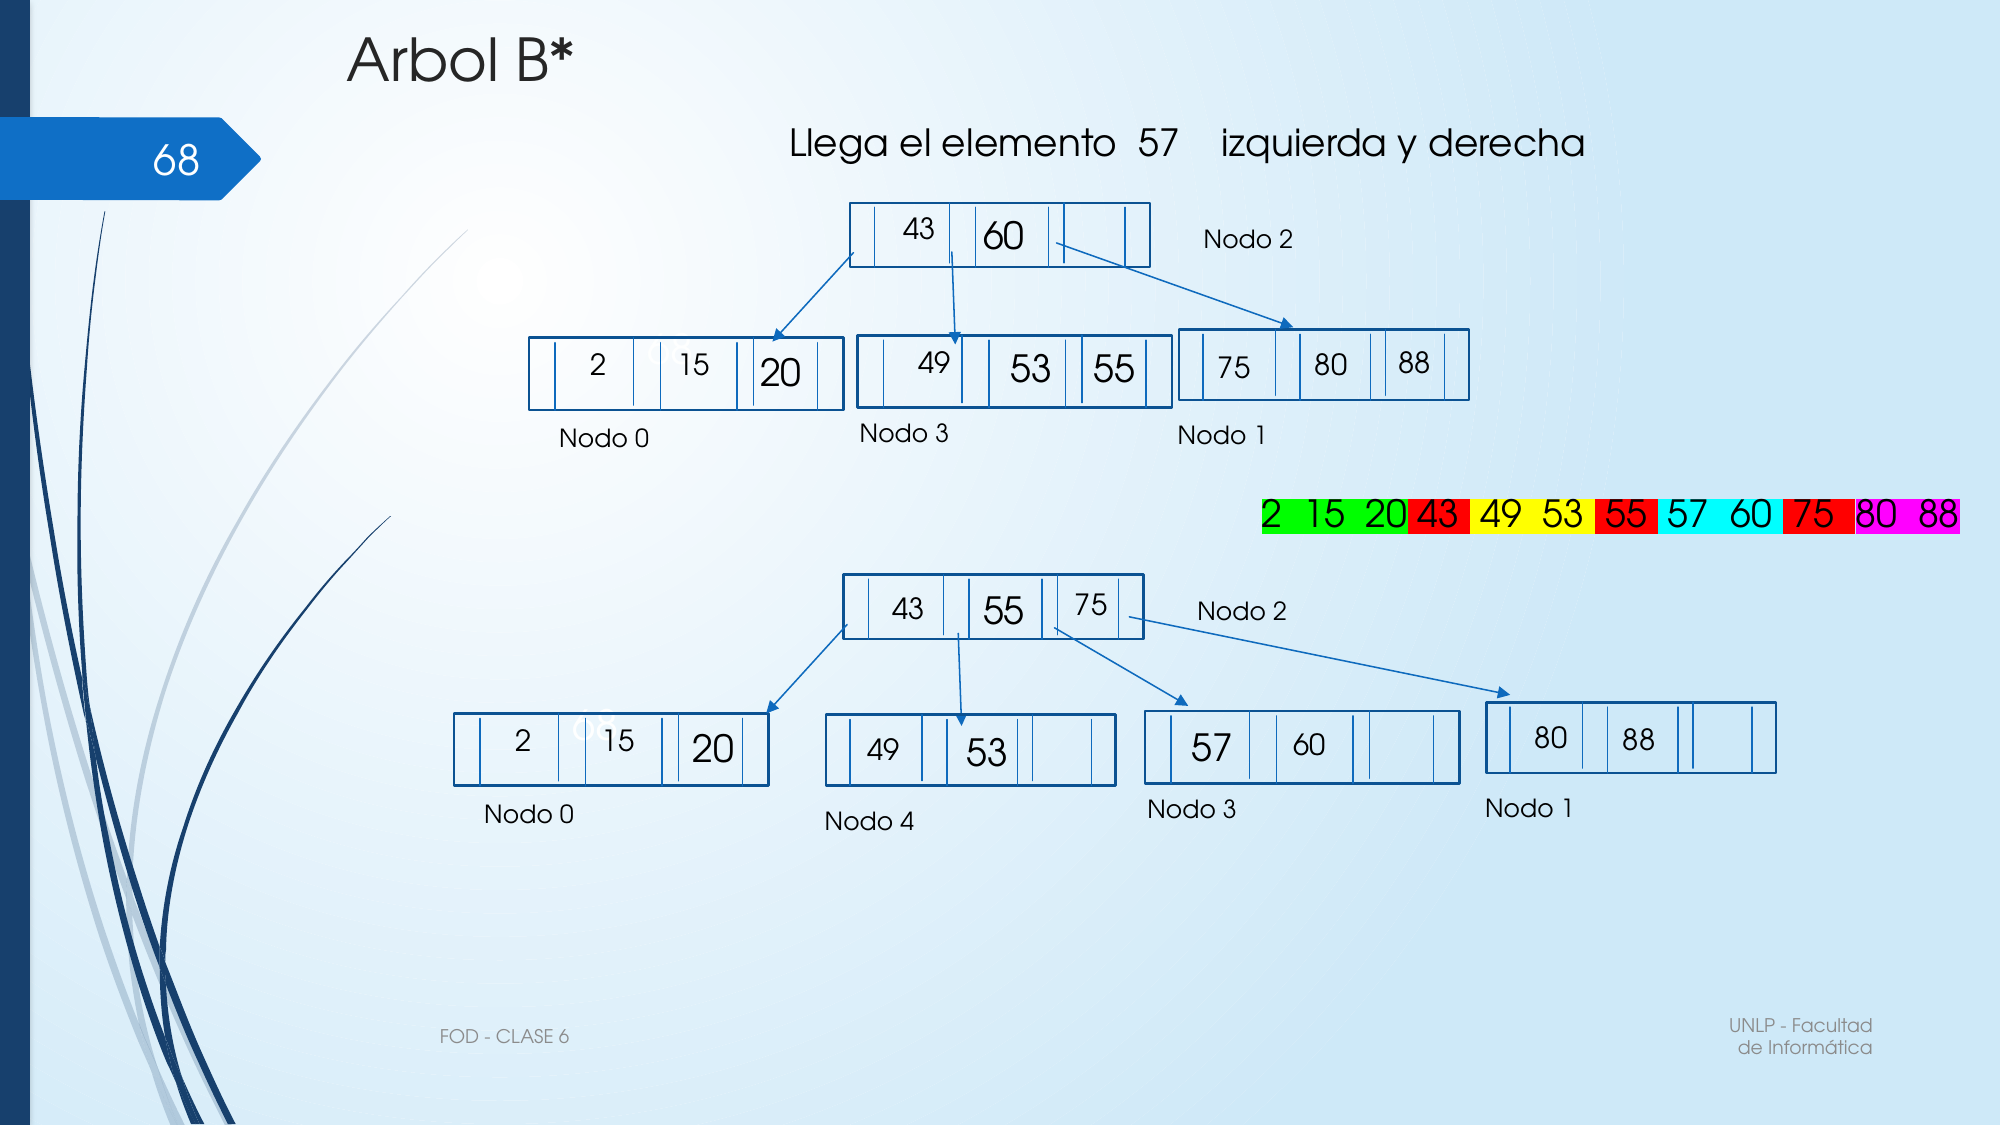

# Arbol B*
Llega el elemento  57    izquierda y derecha
68

43
60
Nodo 2
68

88
49

55
53
80
2
15
20
75
Nodo 3
Nodo 1
Nodo 0
2  15  20 43  49  53  55  57  60  75  80  88

75
55
43
Nodo 2
68

80

88

2
15
57
20
60
53
49
Nodo 1
Nodo 3
Nodo 0
Nodo 4
UNLP - Facultad de Informática
FOD - CLASE 6